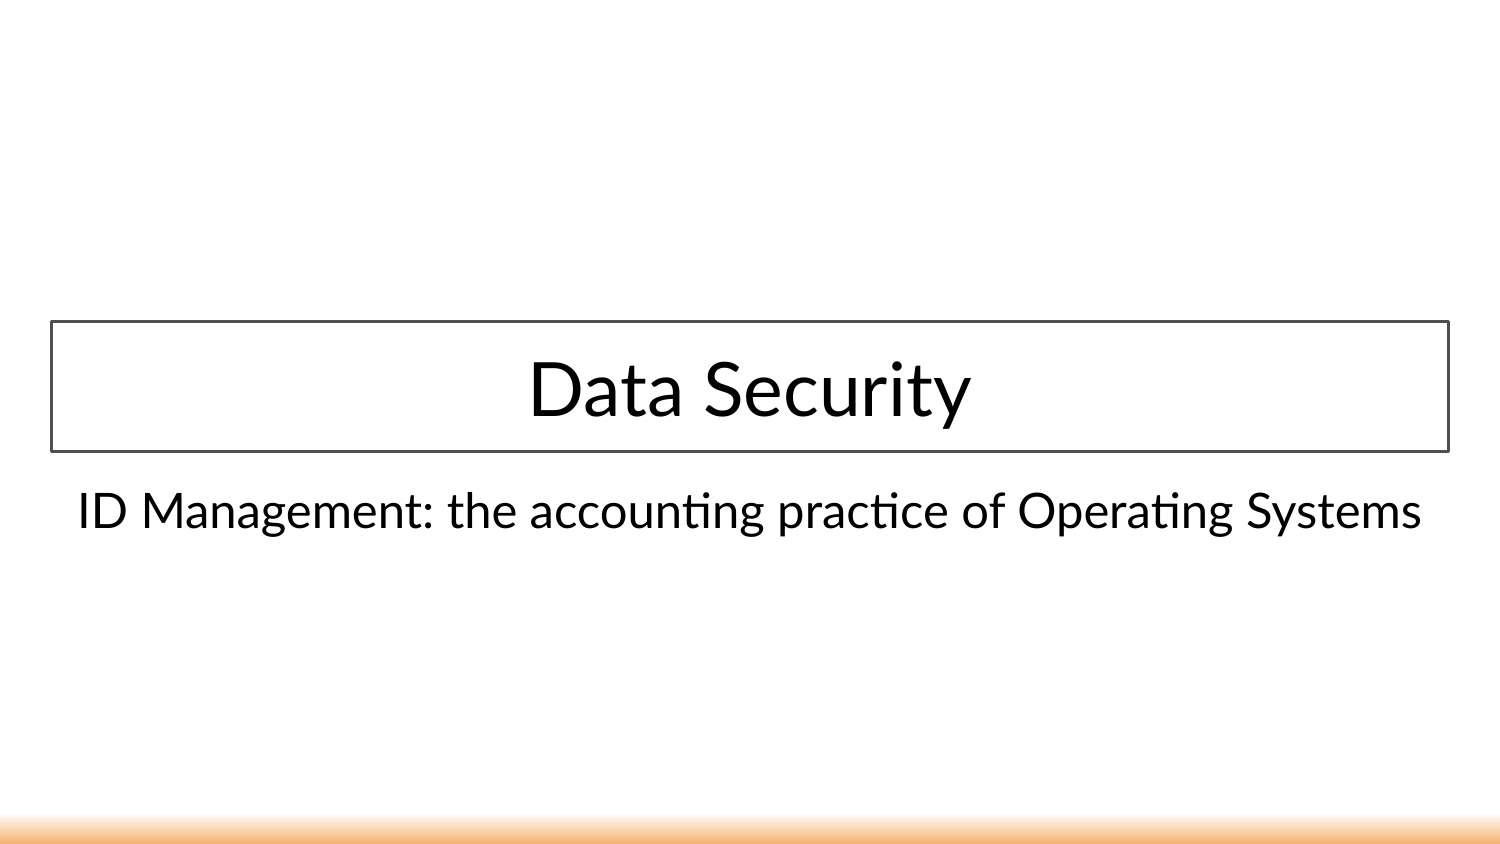

# Data Security
ID Management: the accounting practice of Operating Systems